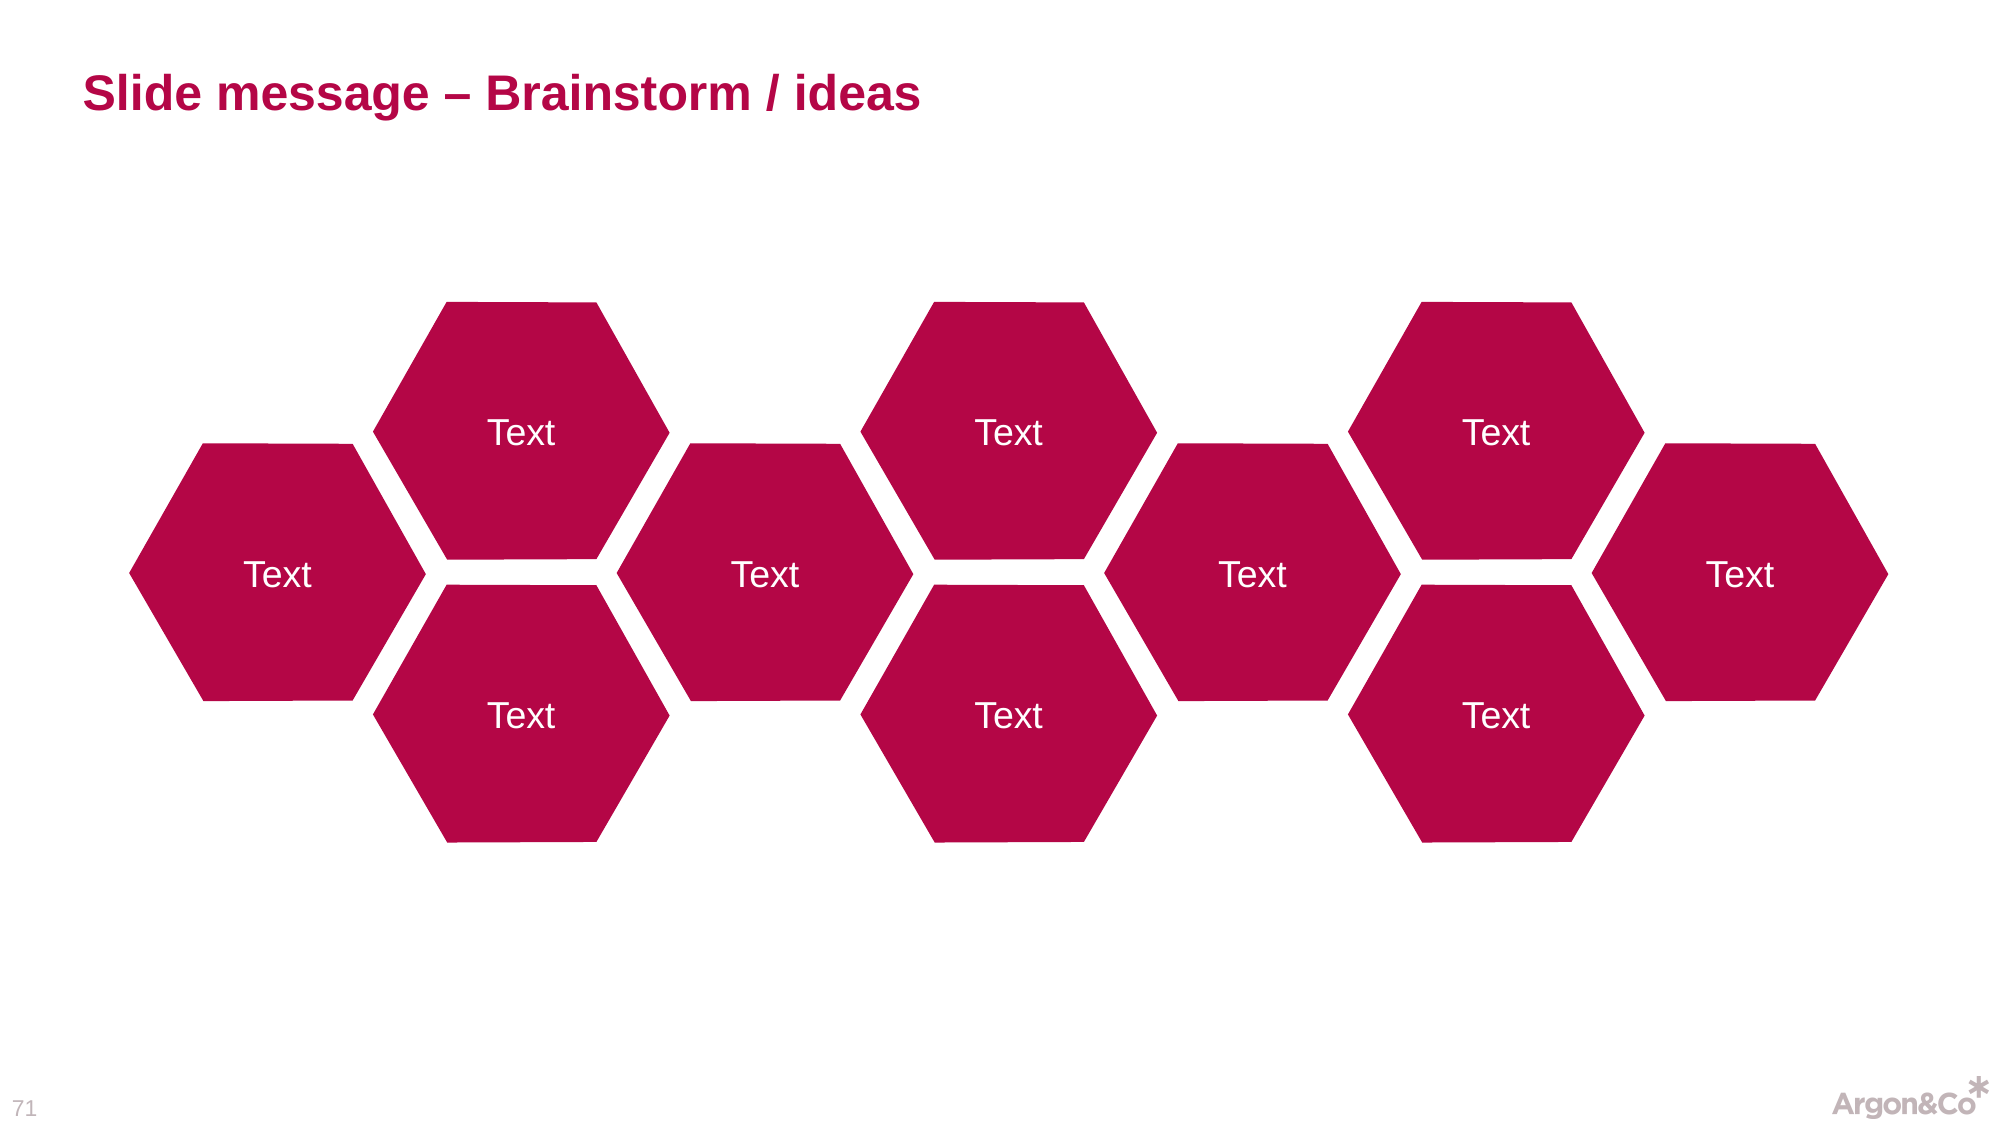

# Slide message – Brainstorm / ideas
Text
Text
Text
Text
Text
Text
Text
Text
Text
Text